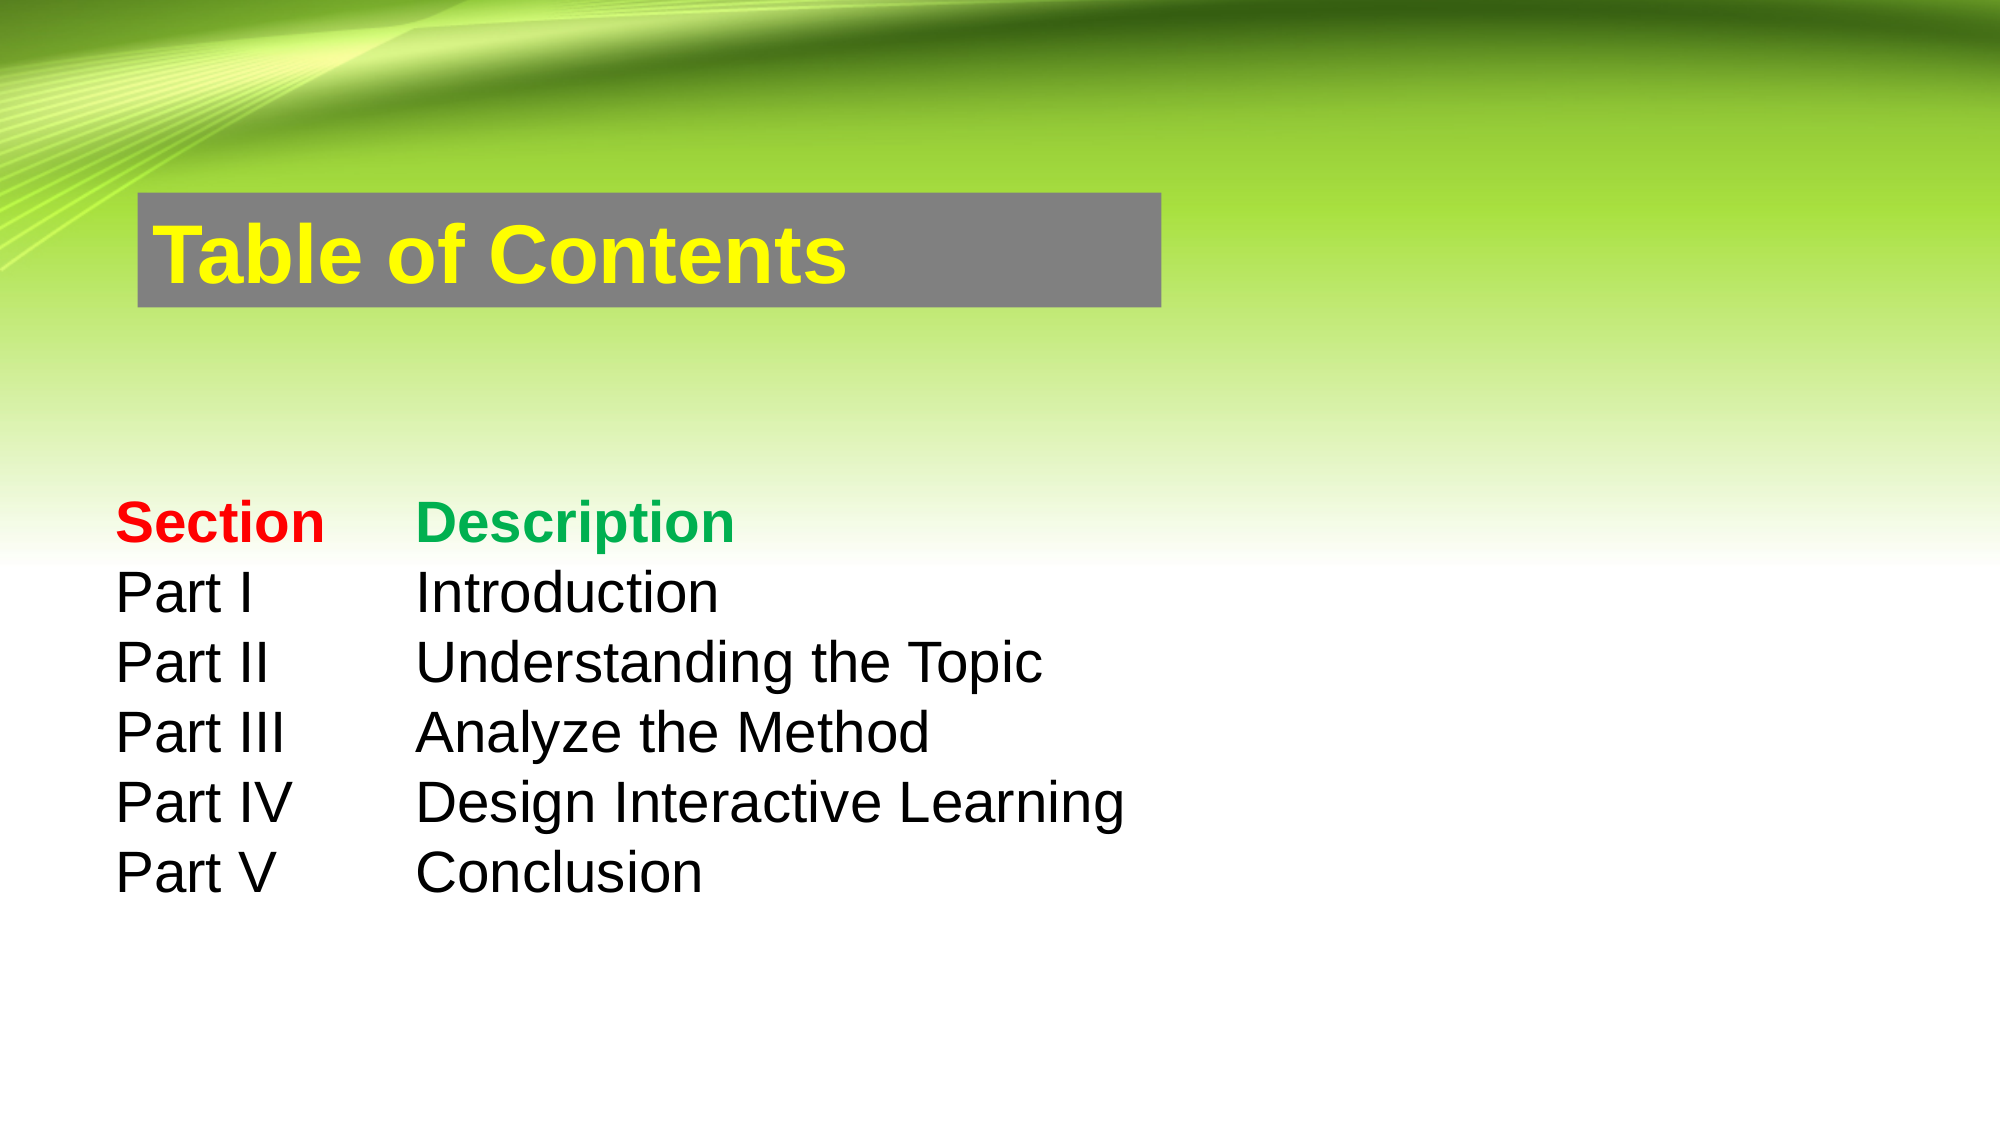

Table of Contents
Section	Description
Part I 	Introduction
Part II	Understanding the Topic
Part III	Analyze the Method
Part IV	Design Interactive Learning
Part V	Conclusion